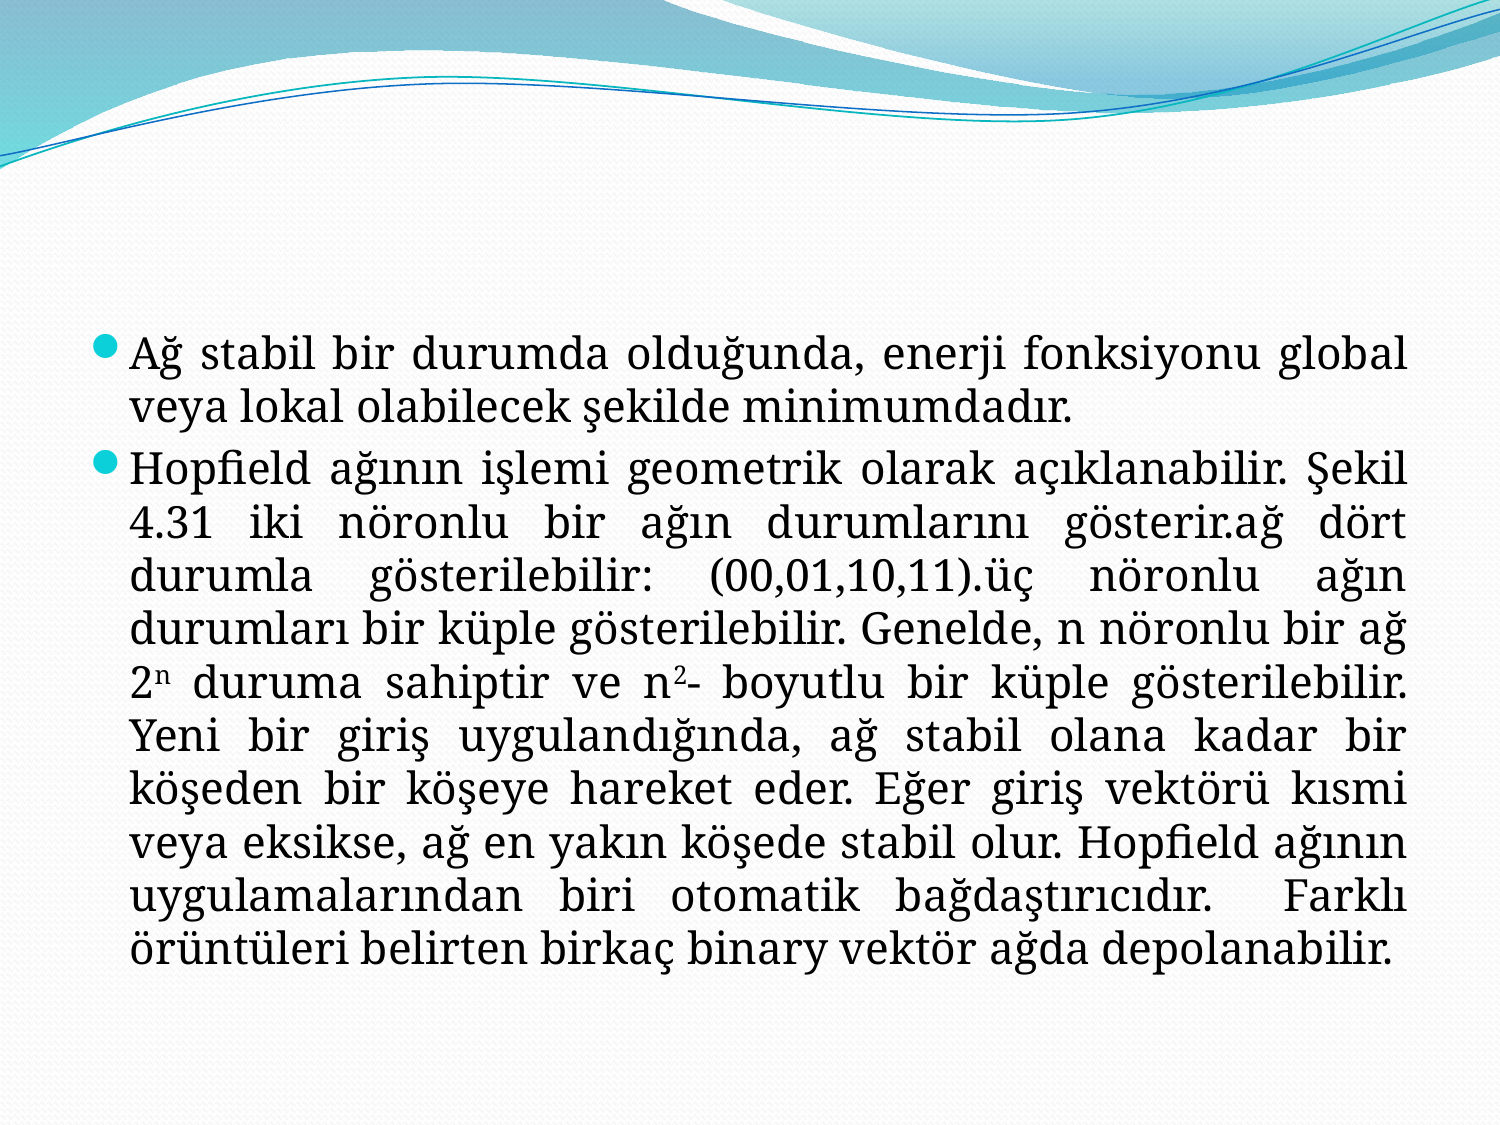

#
Ağ stabil bir durumda olduğunda, enerji fonksiyonu global veya lokal olabilecek şekilde minimumdadır.
Hopfield ağının işlemi geometrik olarak açıklanabilir. Şekil 4.31 iki nöronlu bir ağın durumlarını gösterir.ağ dört durumla gösterilebilir: (00,01,10,11).üç nöronlu ağın durumları bir küple gösterilebilir. Genelde, n nöronlu bir ağ 2n duruma sahiptir ve n2- boyutlu bir küple gösterilebilir. Yeni bir giriş uygulandığında, ağ stabil olana kadar bir köşeden bir köşeye hareket eder. Eğer giriş vektörü kısmi veya eksikse, ağ en yakın köşede stabil olur. Hopfield ağının uygulamalarından biri otomatik bağdaştırıcıdır.  Farklı örüntüleri belirten birkaç binary vektör ağda depolanabilir.